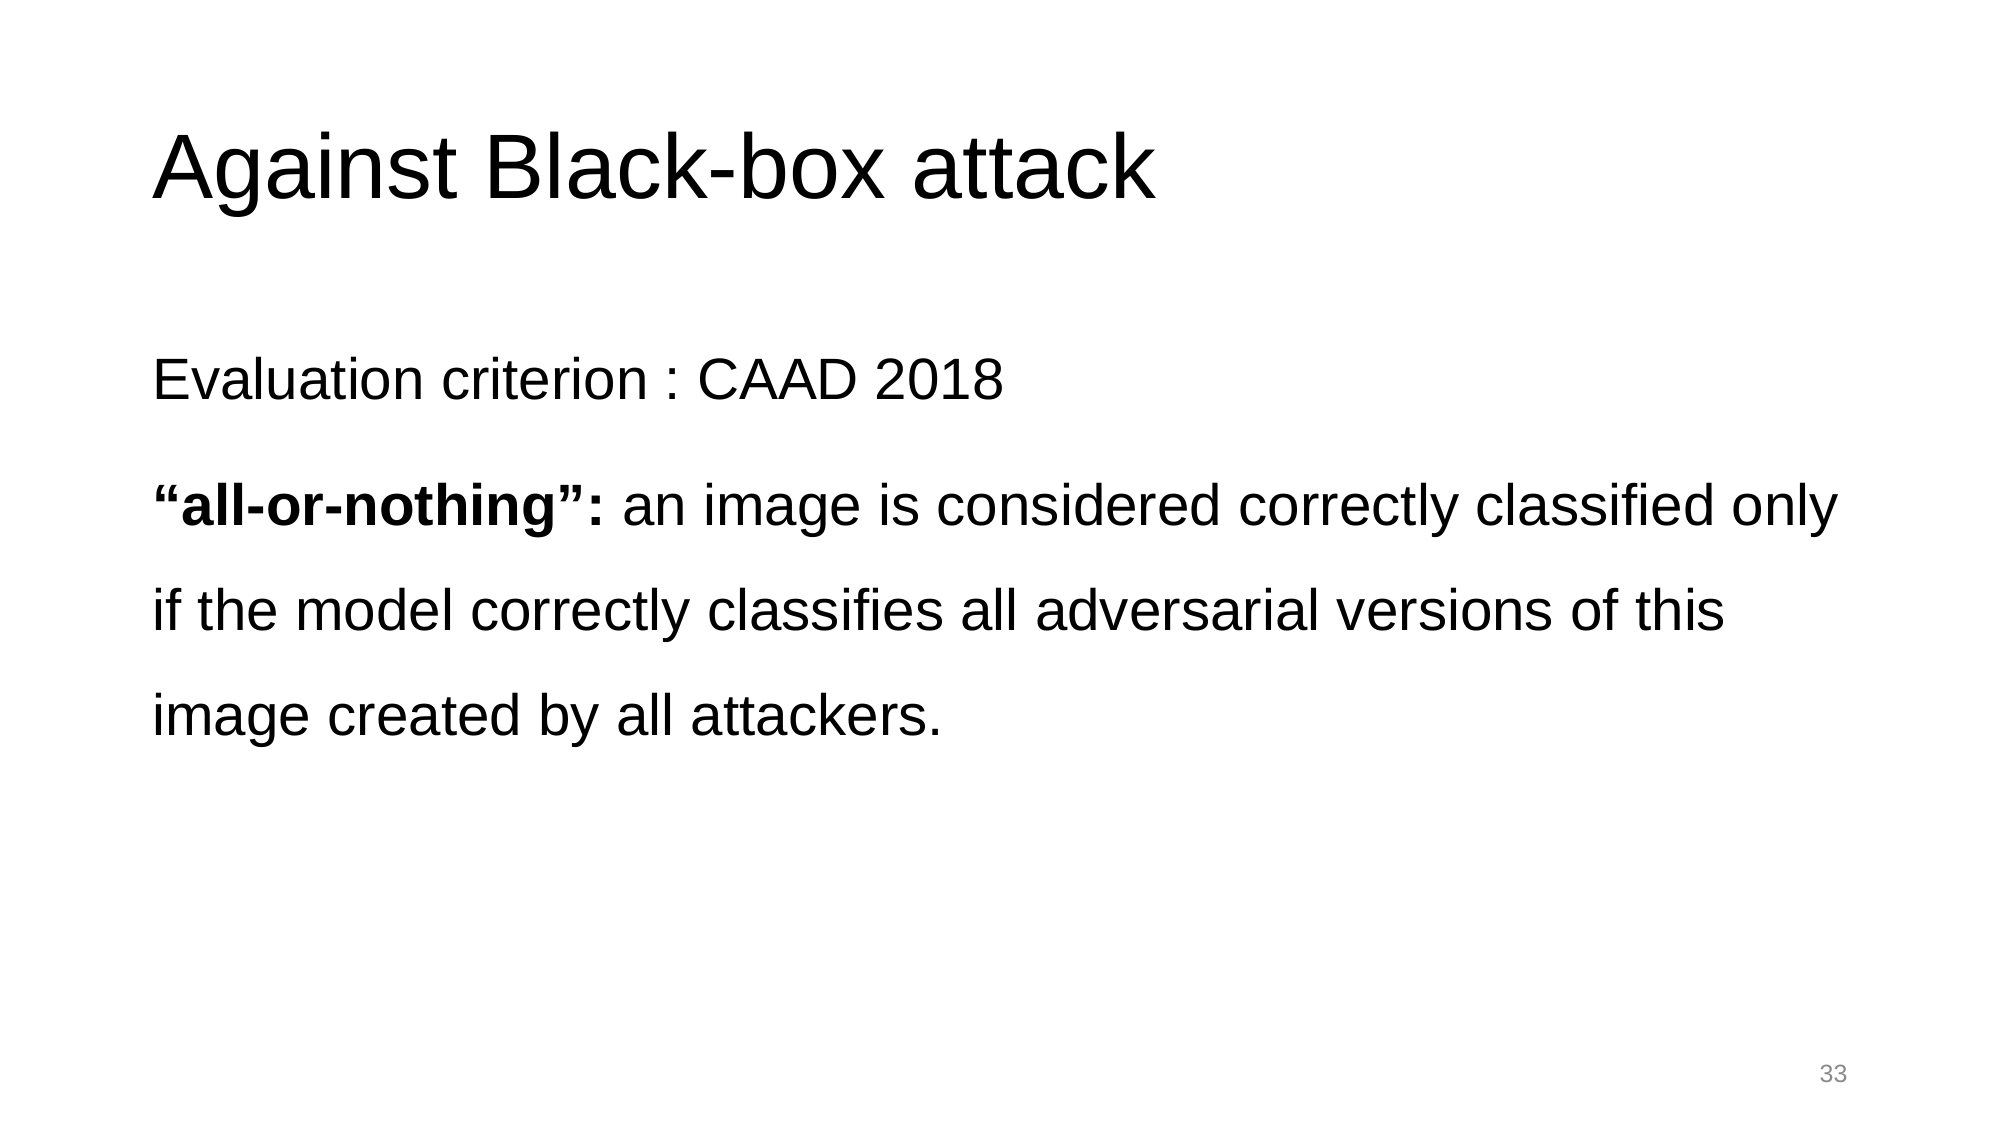

# Against Black-box attack
Evaluation criterion : CAAD 2018
“all-or-nothing”: an image is considered correctly classified only if the model correctly classifies all adversarial versions of this image created by all attackers.

33